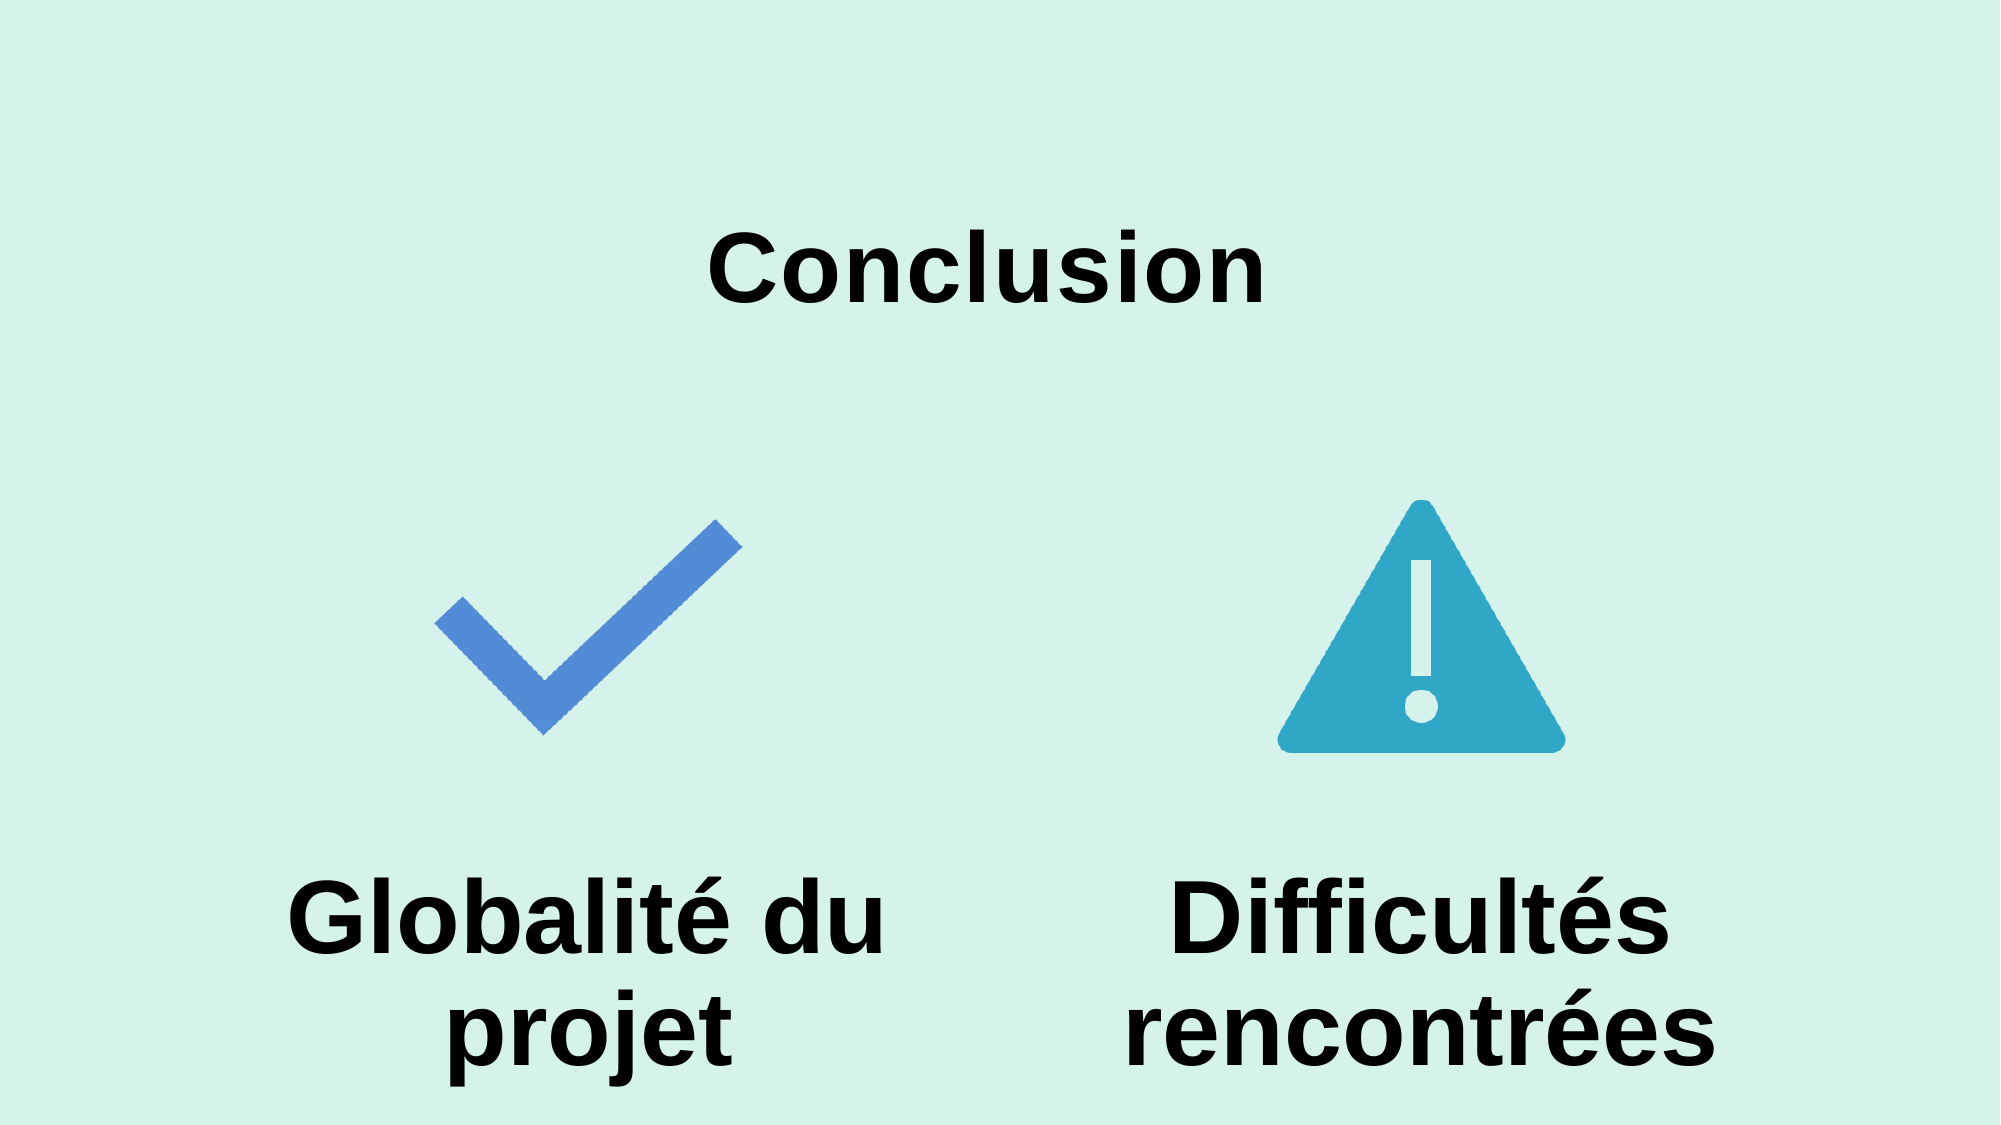

# Conclusion
Globalité du projet
Difficultés rencontrées